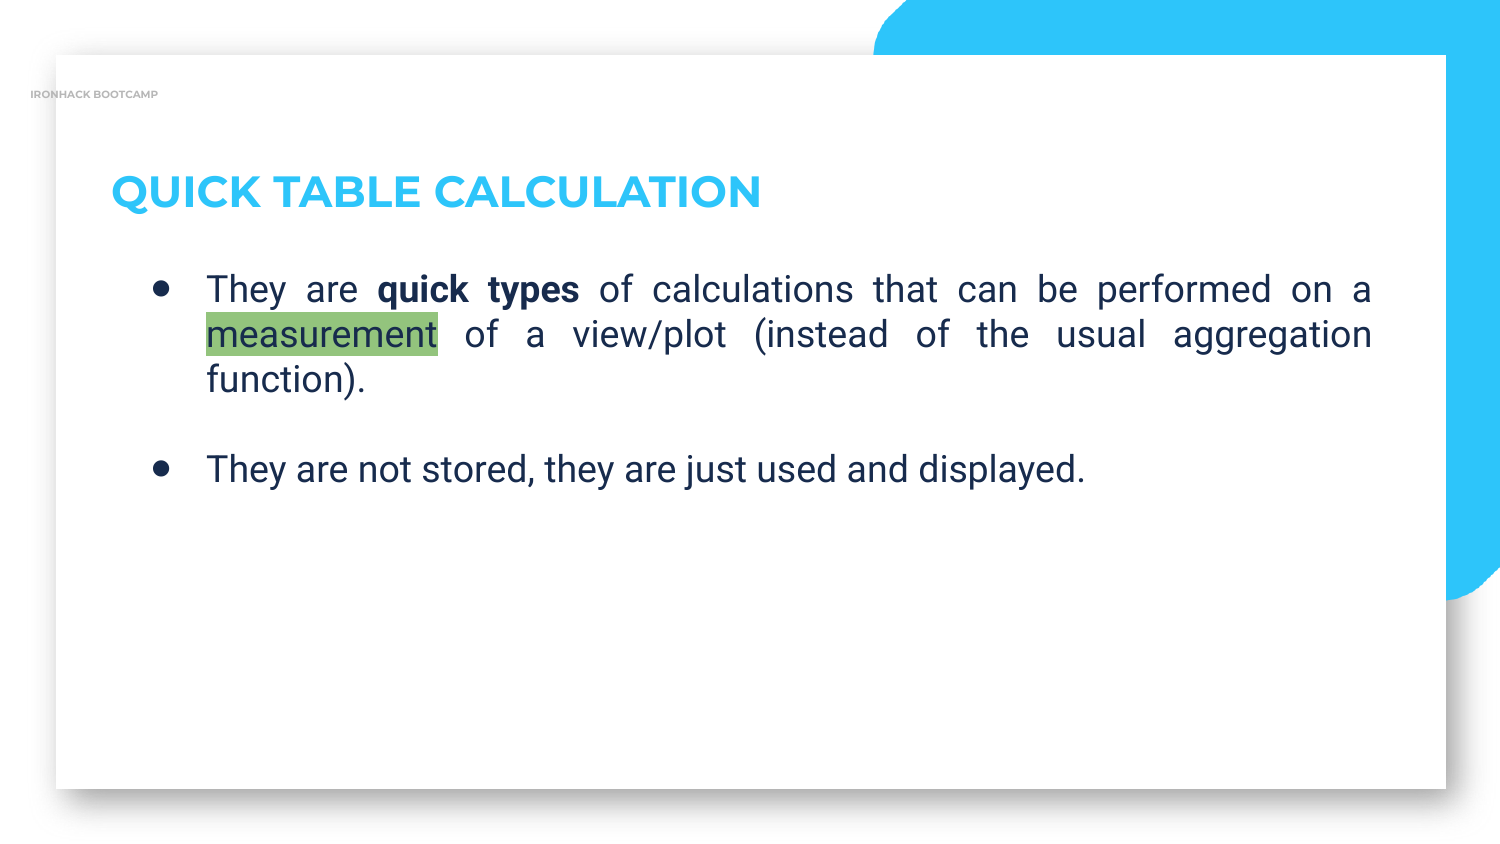

IRONHACK BOOTCAMP
QUICK TABLE CALCULATION
They are quick types of calculations that can be performed on a measurement of a view/plot (instead of the usual aggregation function).

They are not stored, they are just used and displayed.